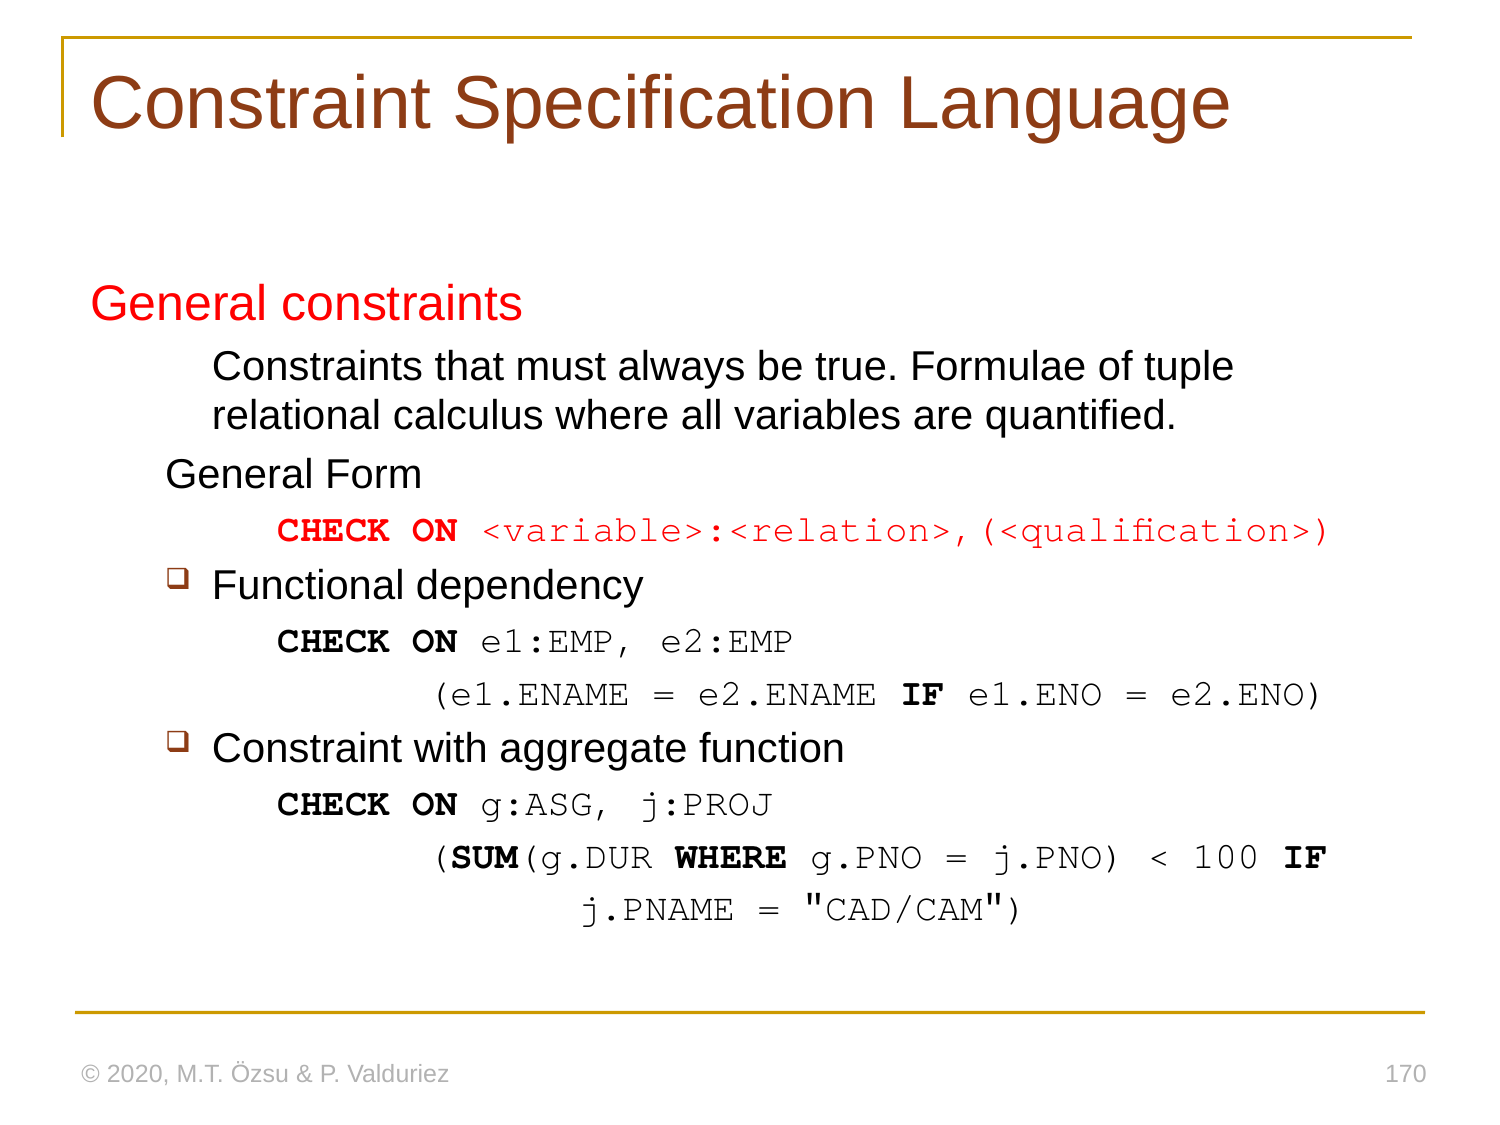

# Constraint Specification Language
General constraints
	Constraints that must always be true. Formulae of tuple relational calculus where all variables are quantified.
General Form
	CHECK ON <variable>:<relation>,(<qualification>)
Functional dependency
	CHECK ON e1:EMP, e2:EMP
		(e1.ENAME = e2.ENAME IF e1.ENO = e2.ENO)
Constraint with aggregate function
	CHECK ON g:ASG, j:PROJ
		(SUM(g.DUR WHERE g.PNO = j.PNO) < 100 IF
			j.PNAME = "CAD/CAM")
© 2020, M.T. Özsu & P. Valduriez
170